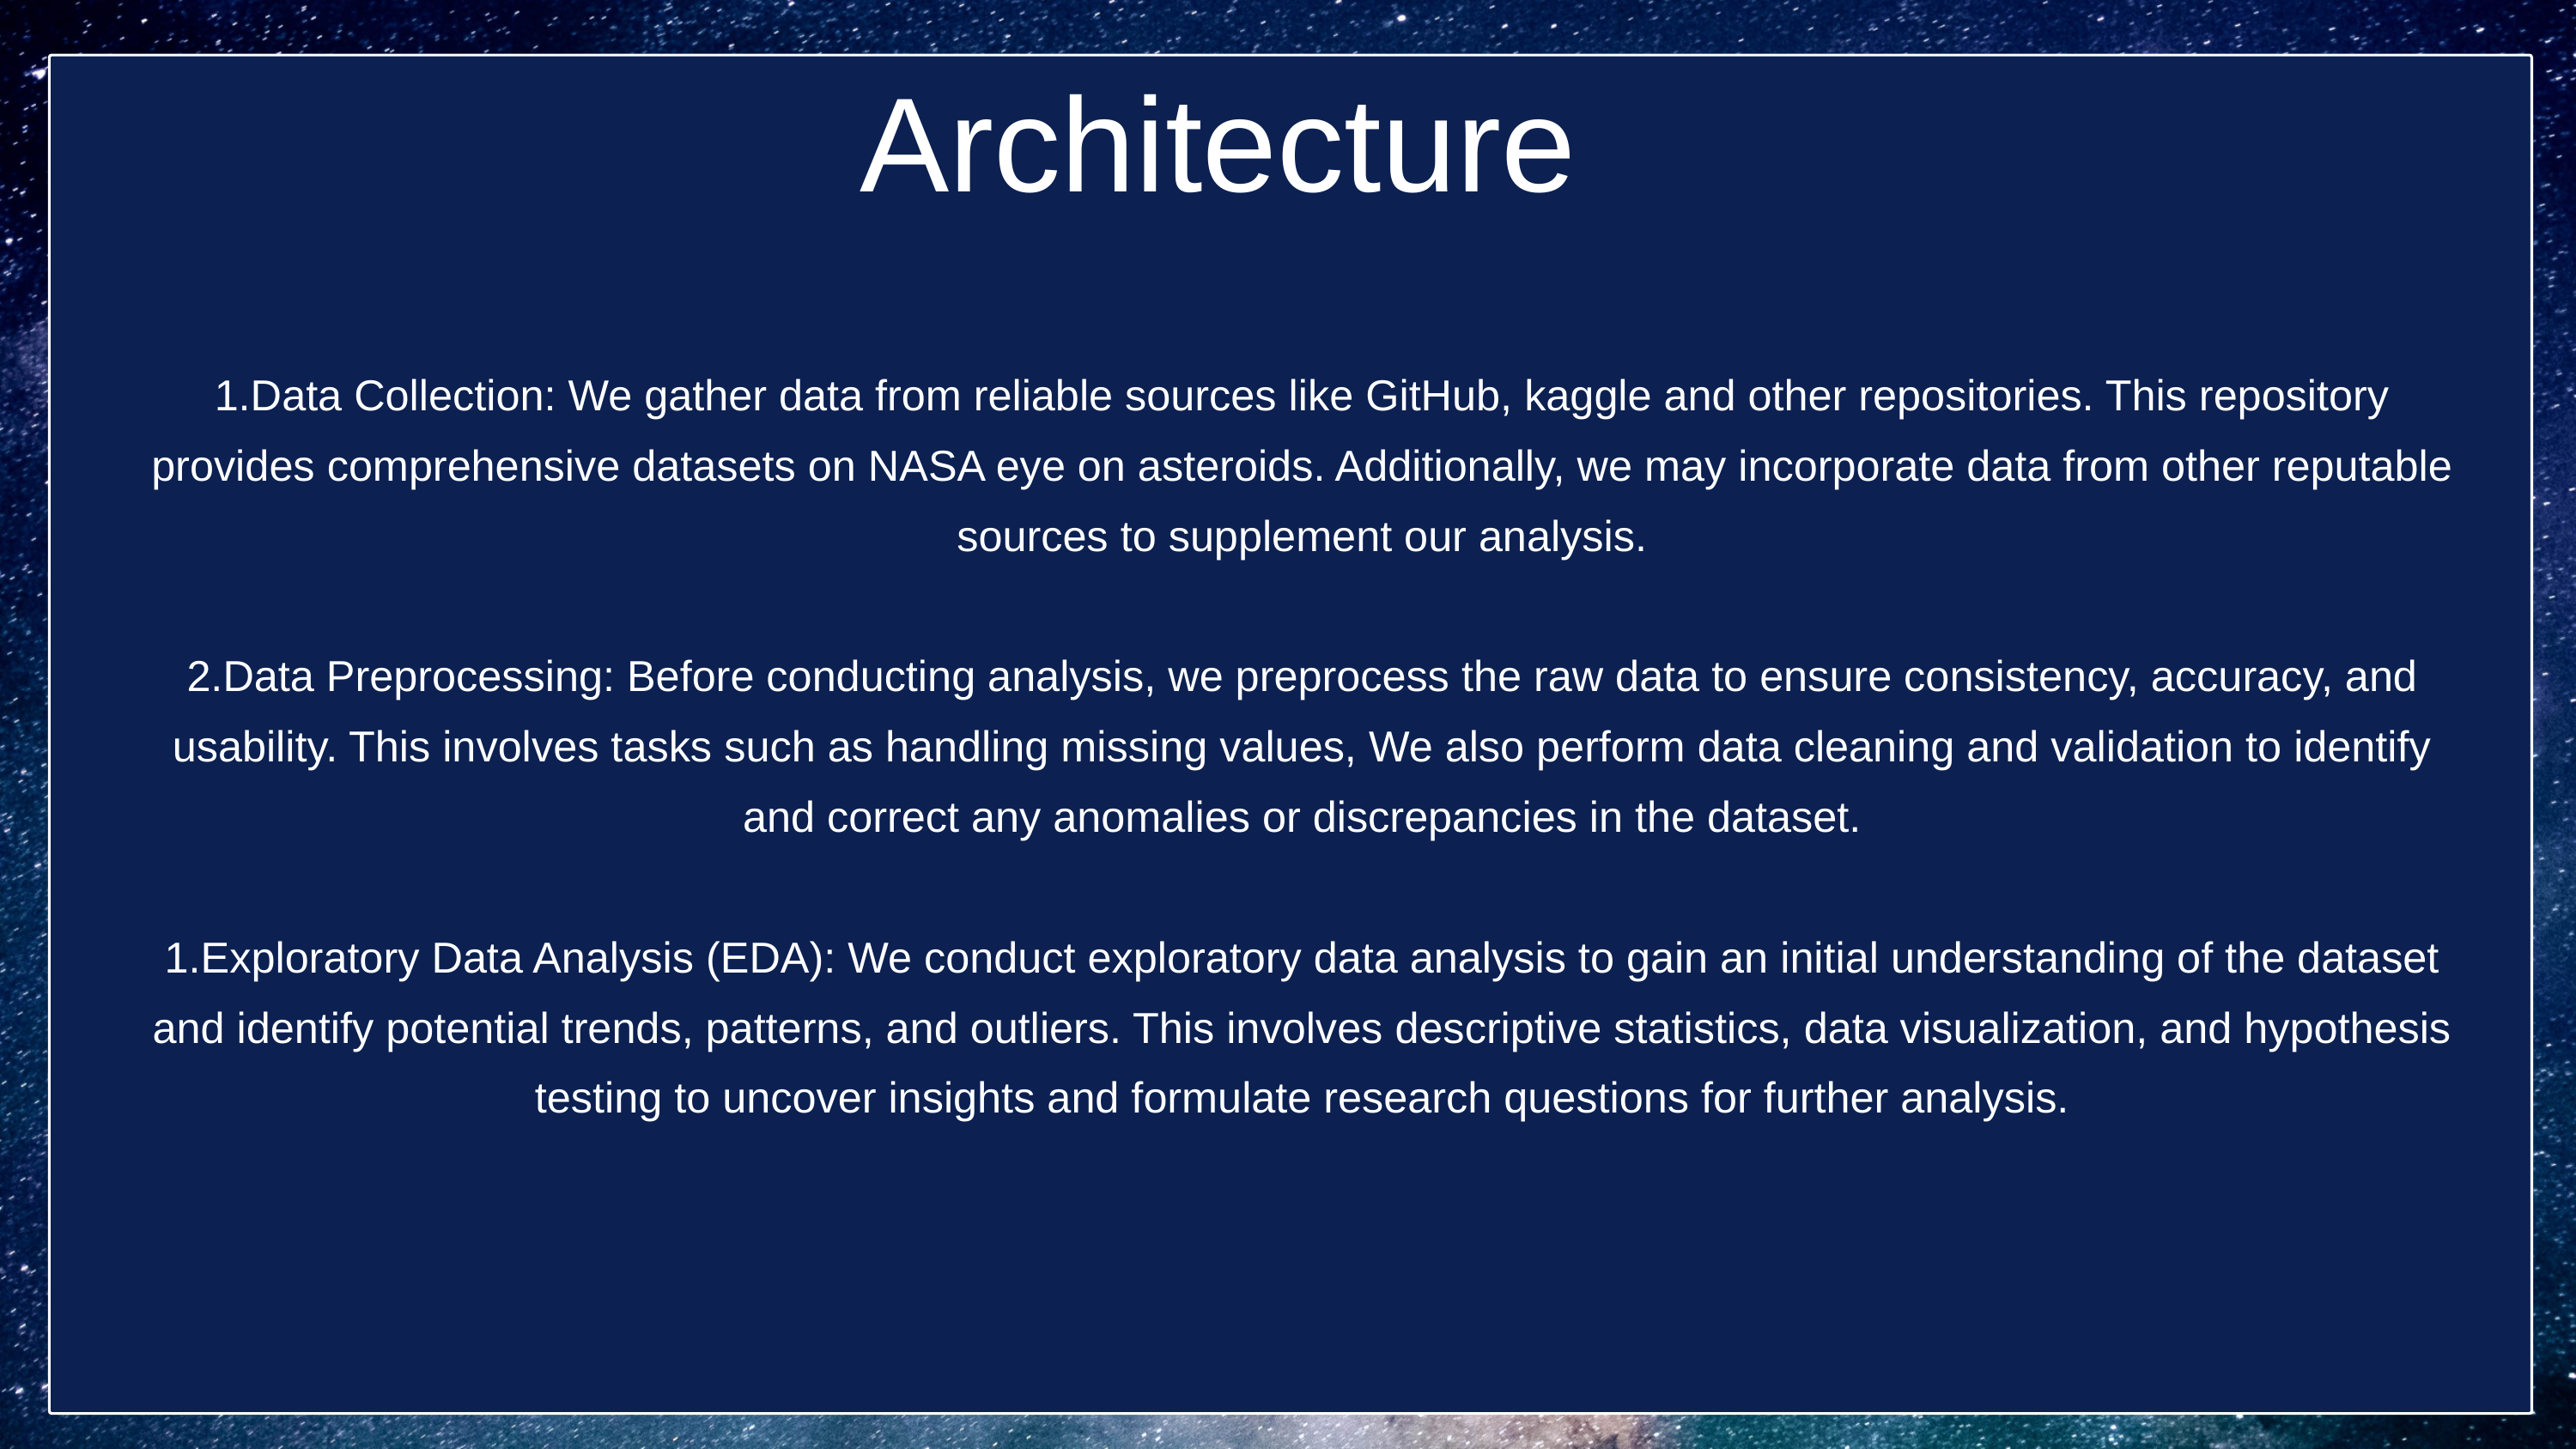

Architecture

1.Data Collection: We gather data from reliable sources like GitHub, kaggle and other repositories. This repository provides comprehensive datasets on NASA eye on asteroids. Additionally, we may incorporate data from other reputable sources to supplement our analysis.

2.Data Preprocessing: Before conducting analysis, we preprocess the raw data to ensure consistency, accuracy, and usability. This involves tasks such as handling missing values, We also perform data cleaning and validation to identify and correct any anomalies or discrepancies in the dataset.

1.Exploratory Data Analysis (EDA): We conduct exploratory data analysis to gain an initial understanding of the dataset and identify potential trends, patterns, and outliers. This involves descriptive statistics, data visualization, and hypothesis testing to uncover insights and formulate research questions for further analysis.